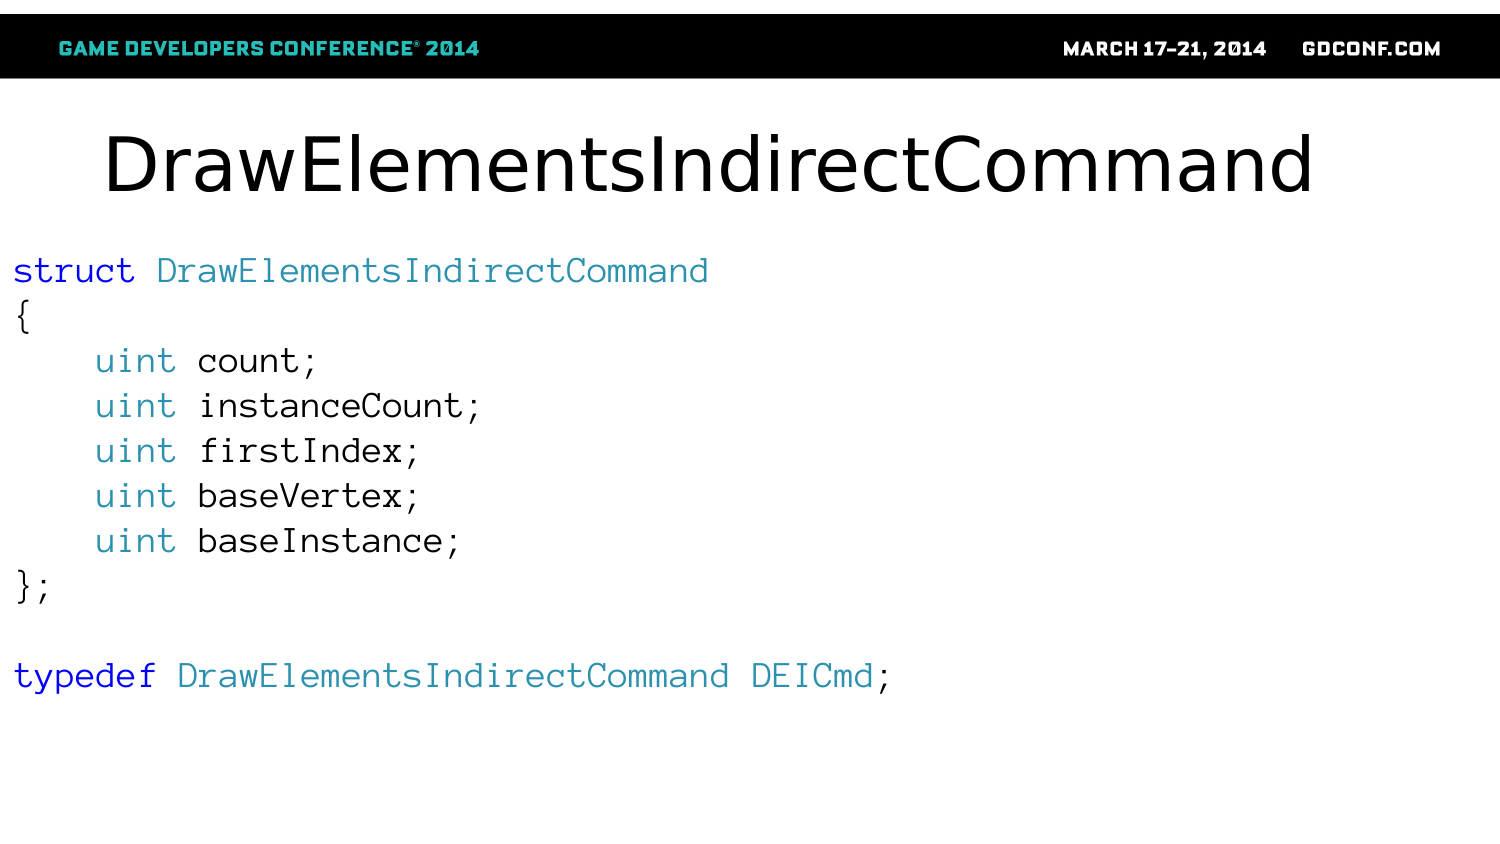

# DrawElementsIndirectCommand
struct DrawElementsIndirectCommand
{
    uint count;
    uint instanceCount;
    uint firstIndex;
    uint baseVertex;
    uint baseInstance;
};

typedef DrawElementsIndirectCommand DEICmd;